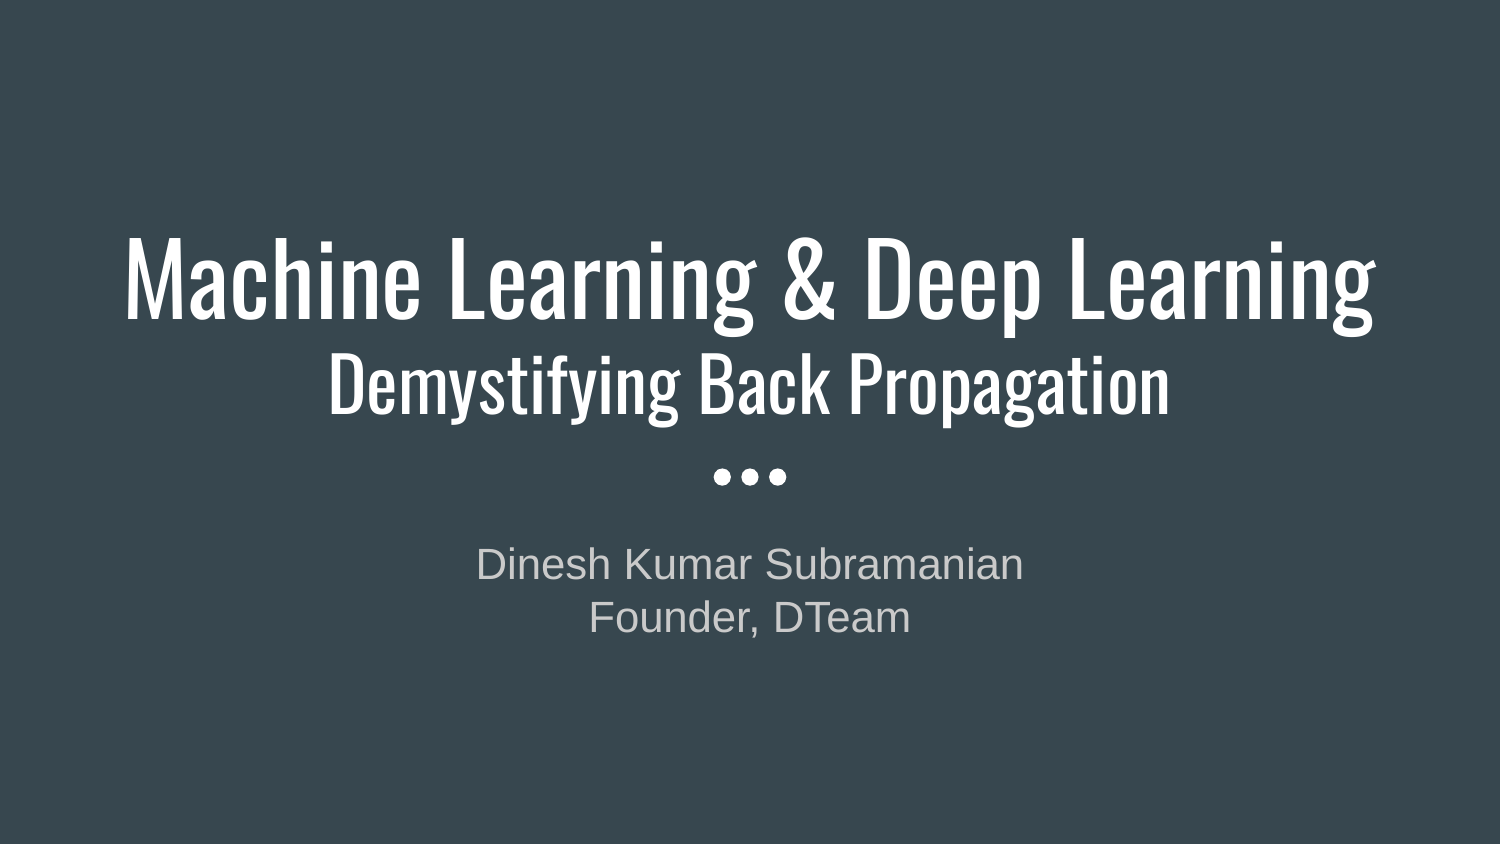

# Machine Learning & Deep Learning
Demystifying Back Propagation
Dinesh Kumar Subramanian
Founder, DTeam